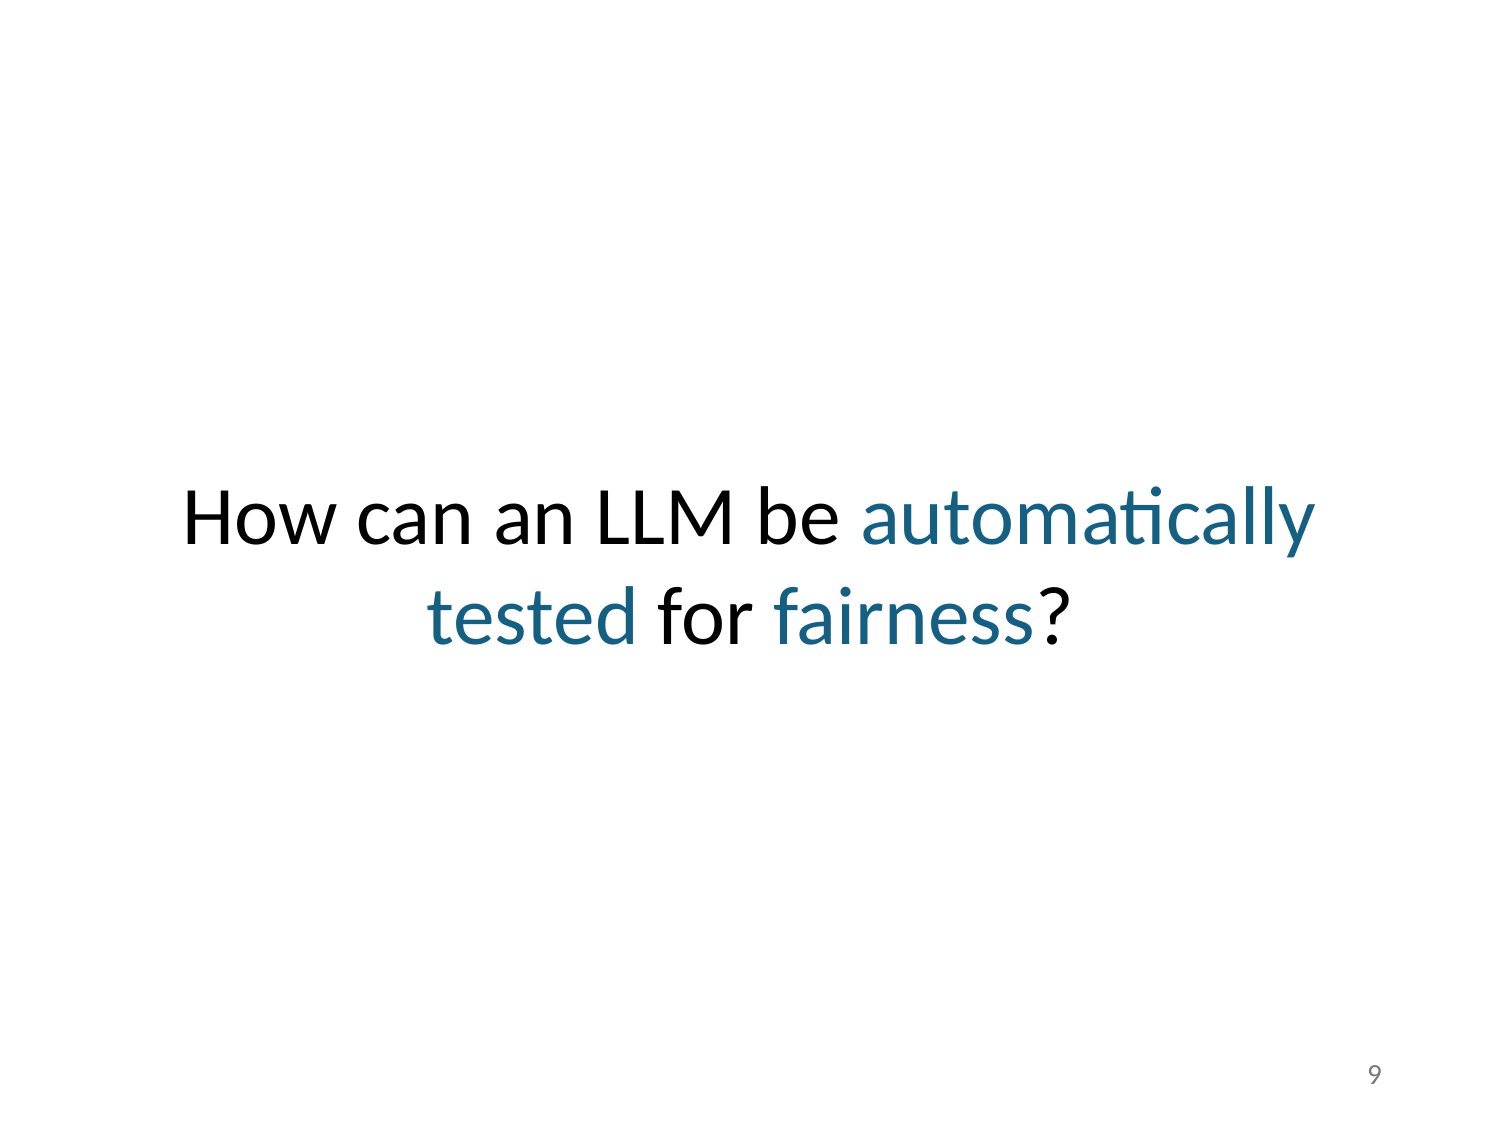

How can an LLM be automatically
tested for fairness?
9